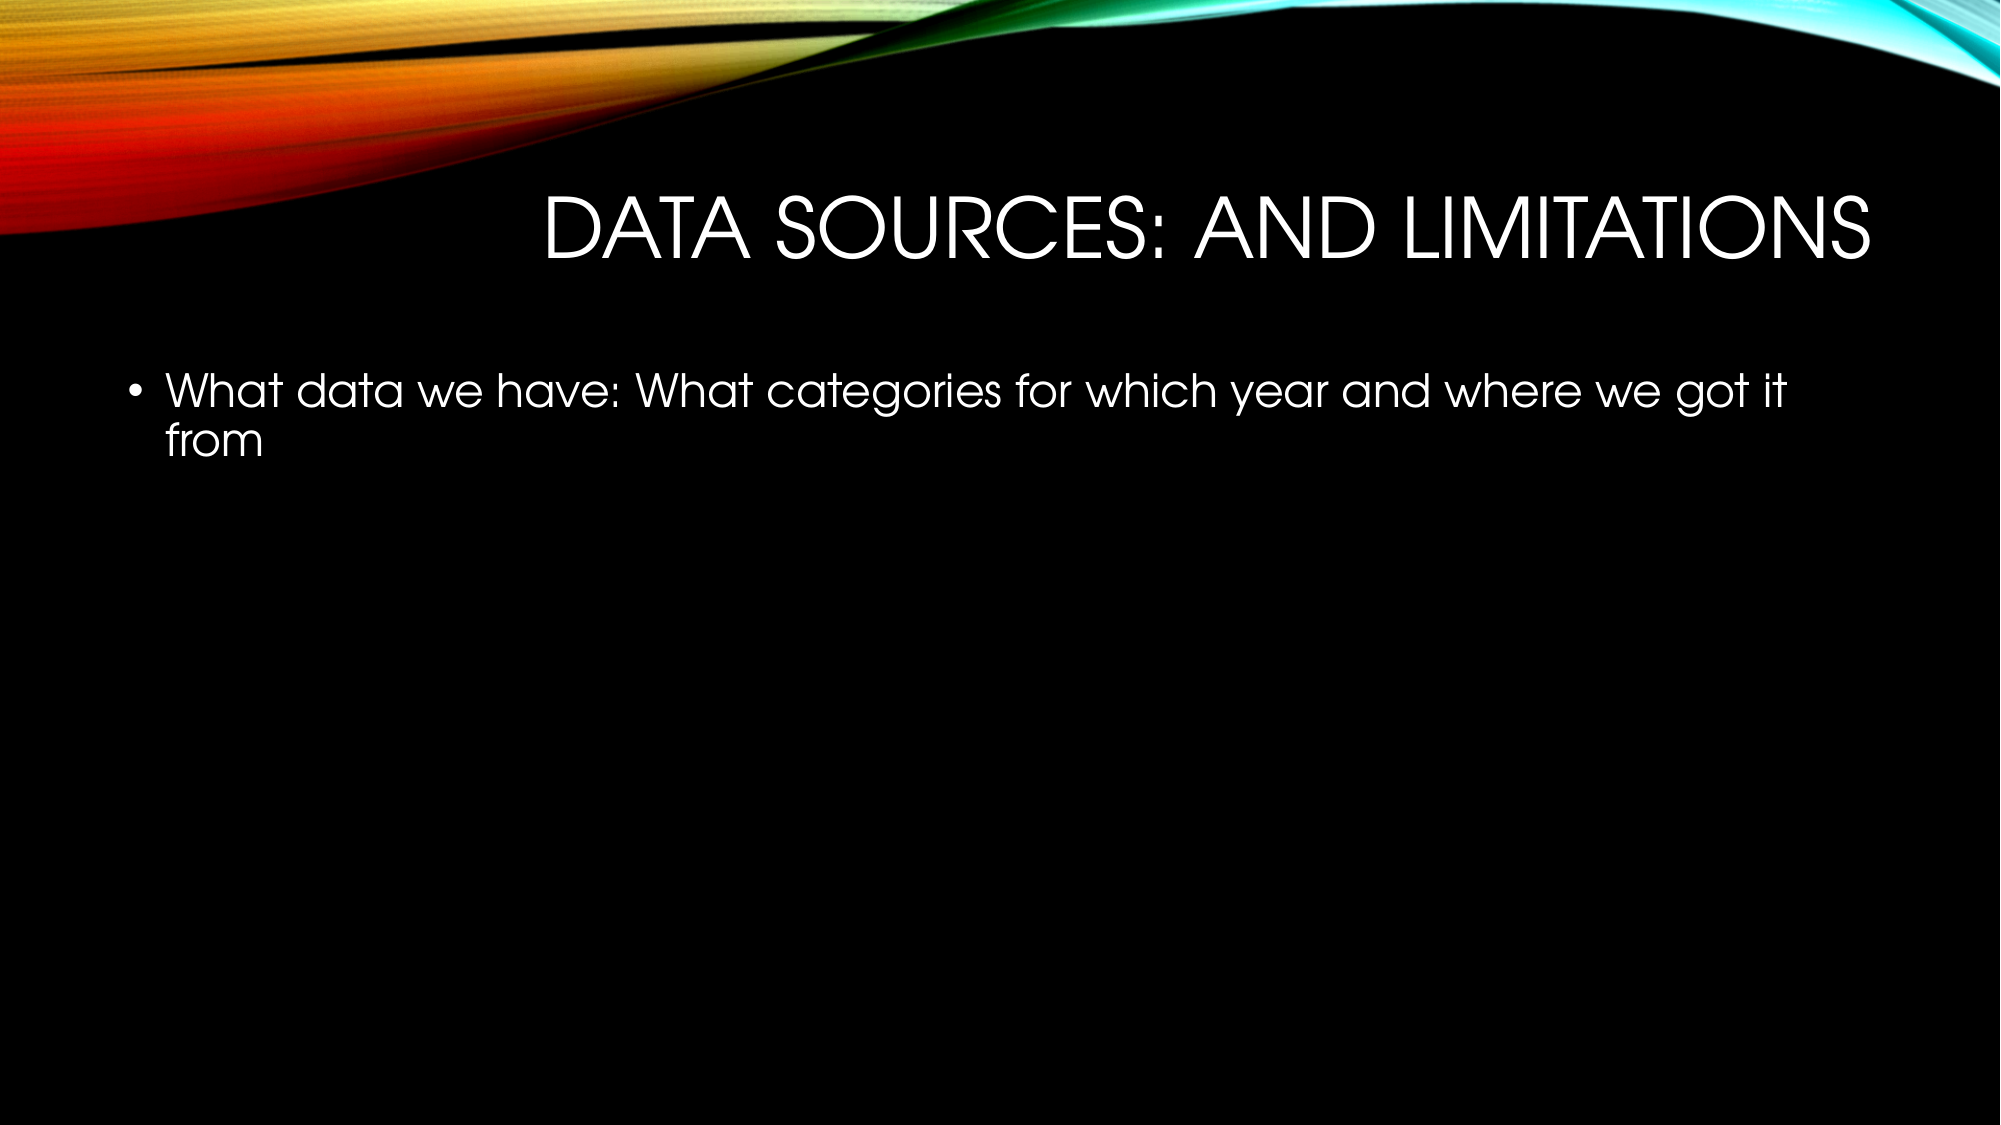

# Data Sources: And limitations
What data we have: What categories for which year and where we got it from